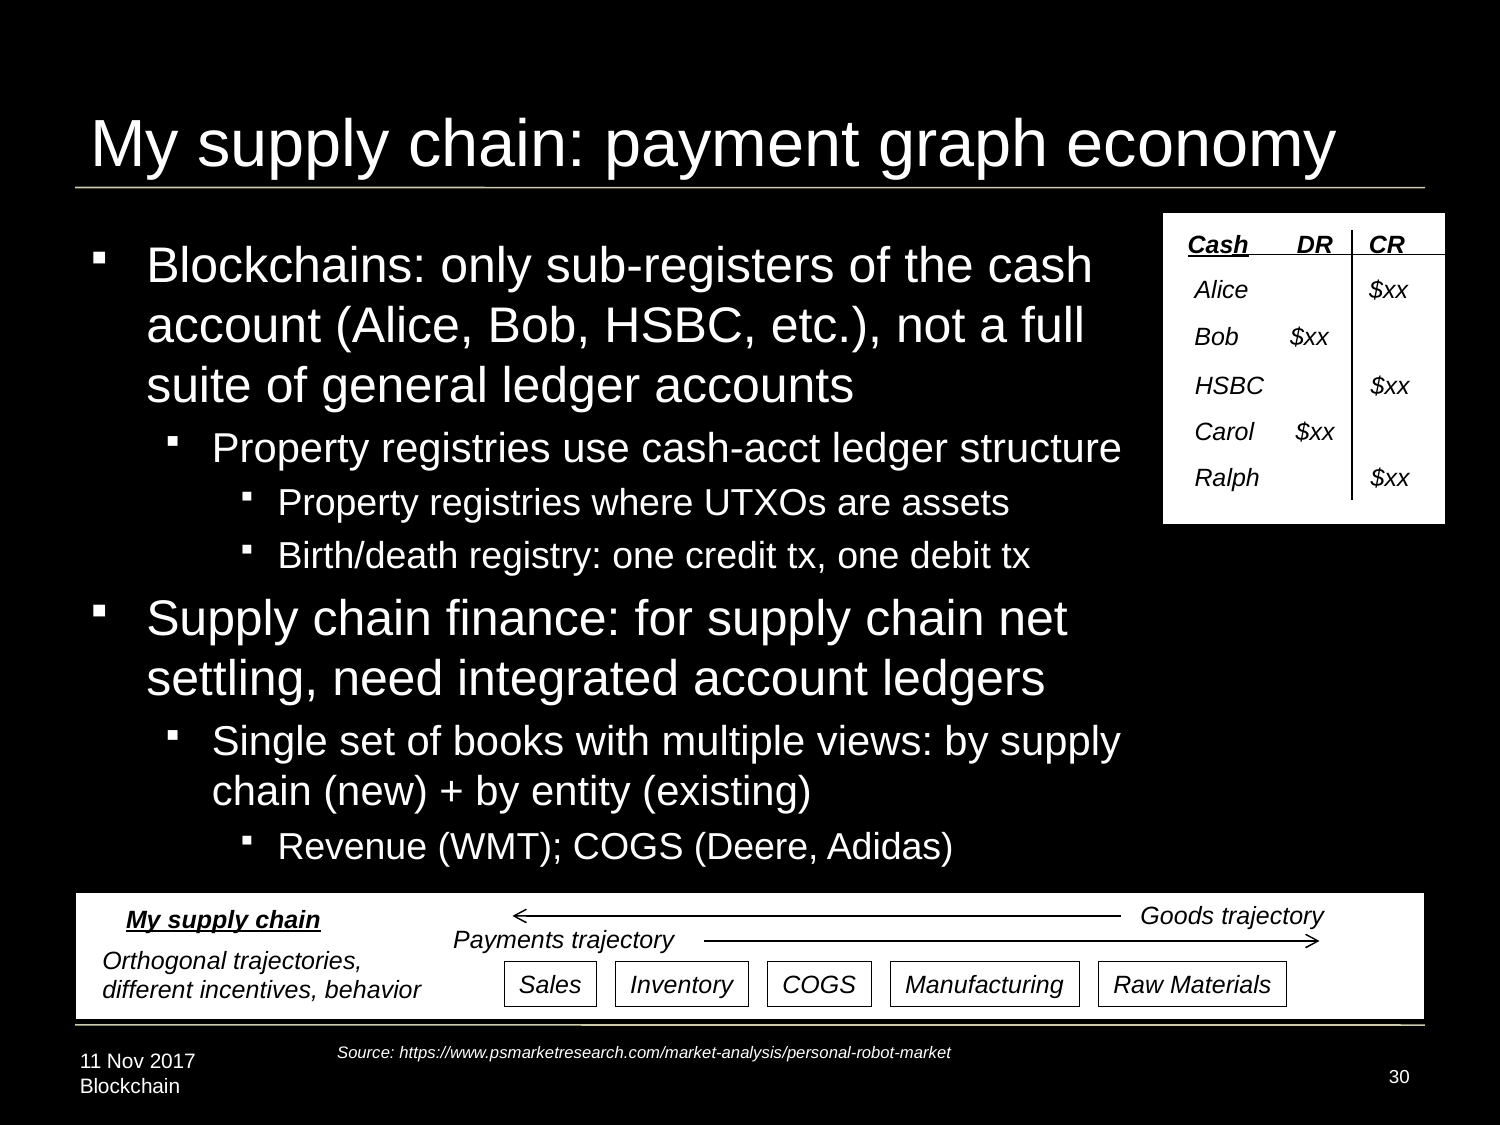

# My supply chain: payment graph economy

Cash
DR
CR
Blockchains: only sub-registers of the cash account (Alice, Bob, HSBC, etc.), not a full suite of general ledger accounts
Property registries use cash-acct ledger structure
Property registries where UTXOs are assets
Birth/death registry: one credit tx, one debit tx
Supply chain finance: for supply chain net settling, need integrated account ledgers
Single set of books with multiple views: by supply chain (new) + by entity (existing)
Revenue (WMT); COGS (Deere, Adidas)
Alice
$xx
Bob
$xx
HSBC
$xx
Carol
$xx
Ralph
$xx

Goods trajectory
My supply chain
Payments trajectory
Orthogonal trajectories, different incentives, behavior
Sales
Inventory
COGS
Manufacturing
Raw Materials

30
Source: https://www.psmarketresearch.com/market-analysis/personal-robot-market